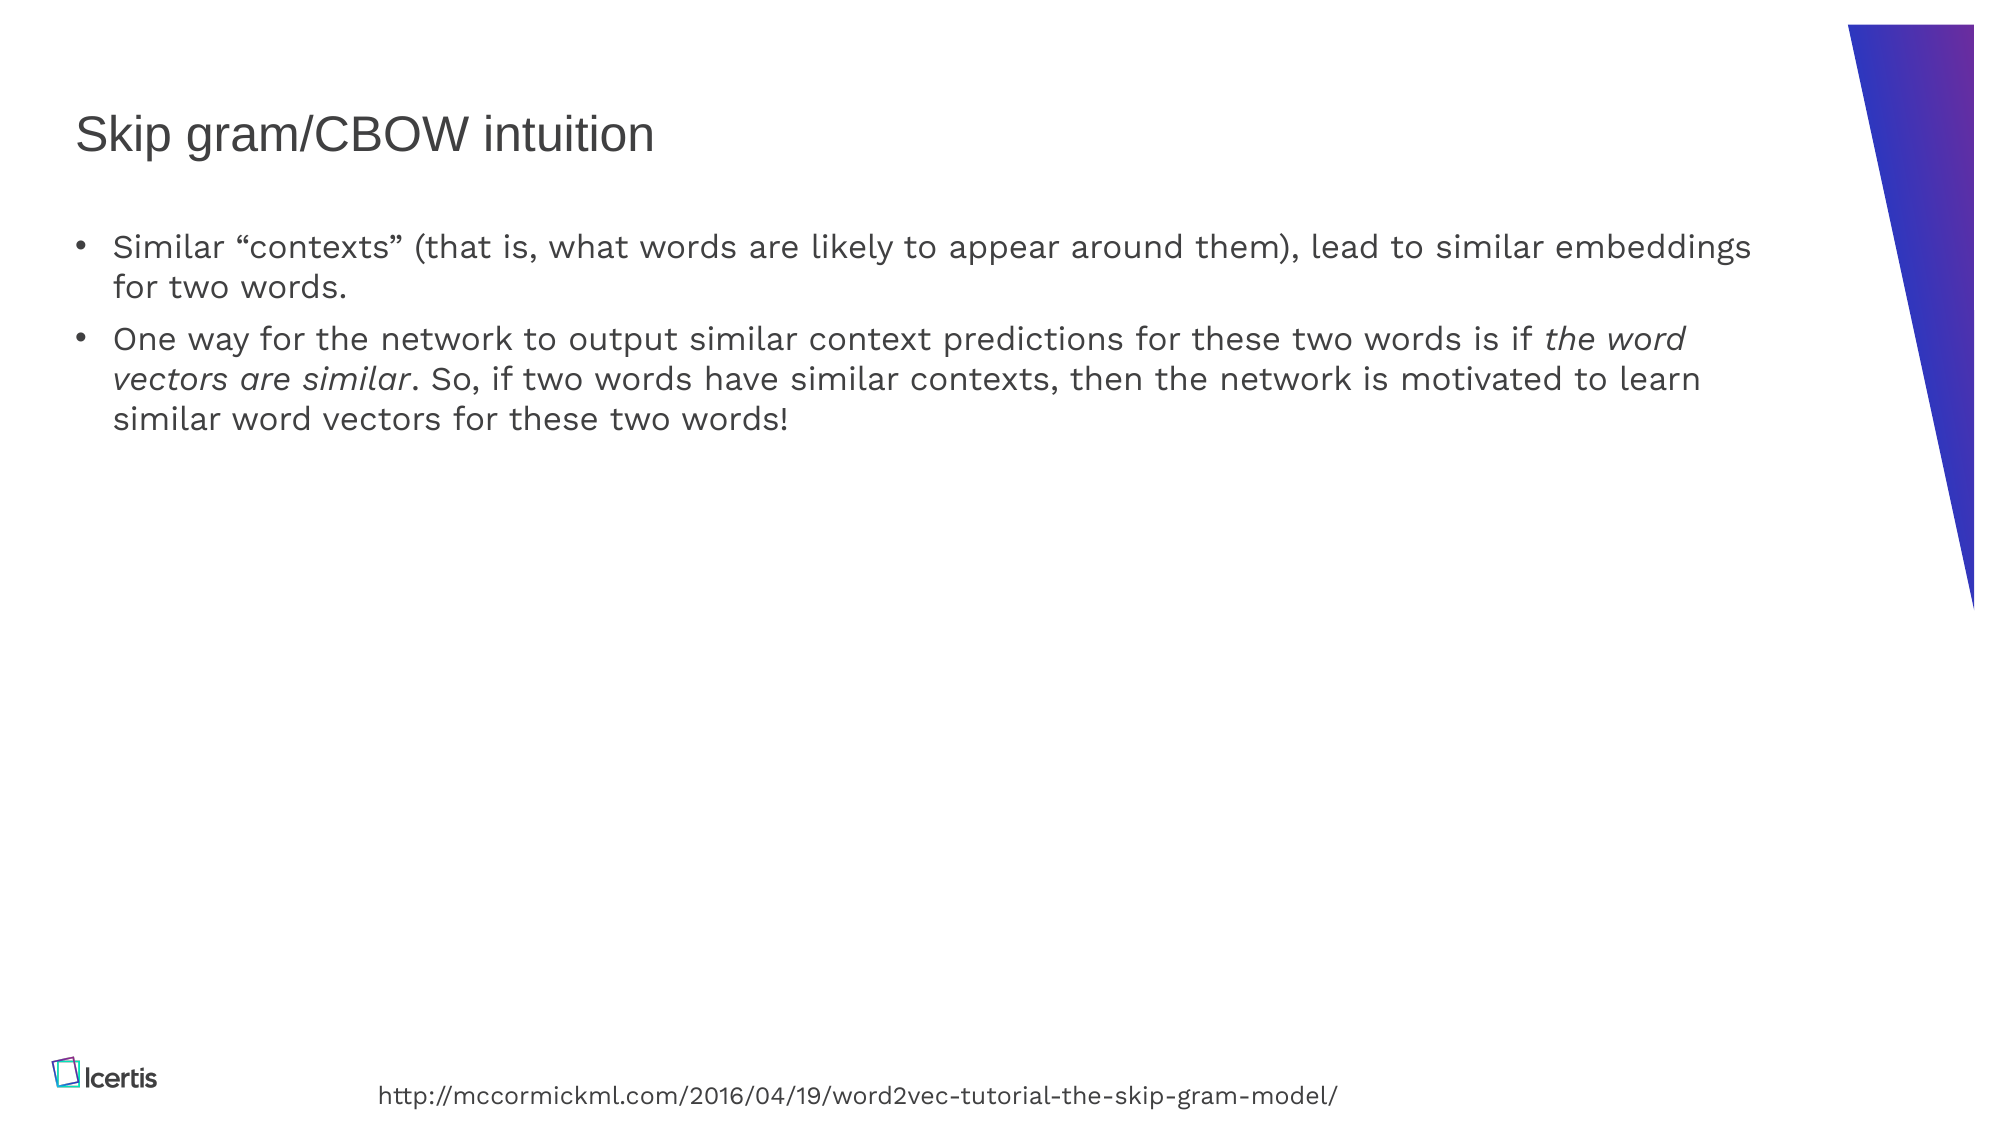

# Skip gram/CBOW intuition
Similar “contexts” (that is, what words are likely to appear around them), lead to similar embeddings for two words.
One way for the network to output similar context predictions for these two words is if the word vectors are similar. So, if two words have similar contexts, then the network is motivated to learn similar word vectors for these two words!
http://mccormickml.com/2016/04/19/word2vec-tutorial-the-skip-gram-model/